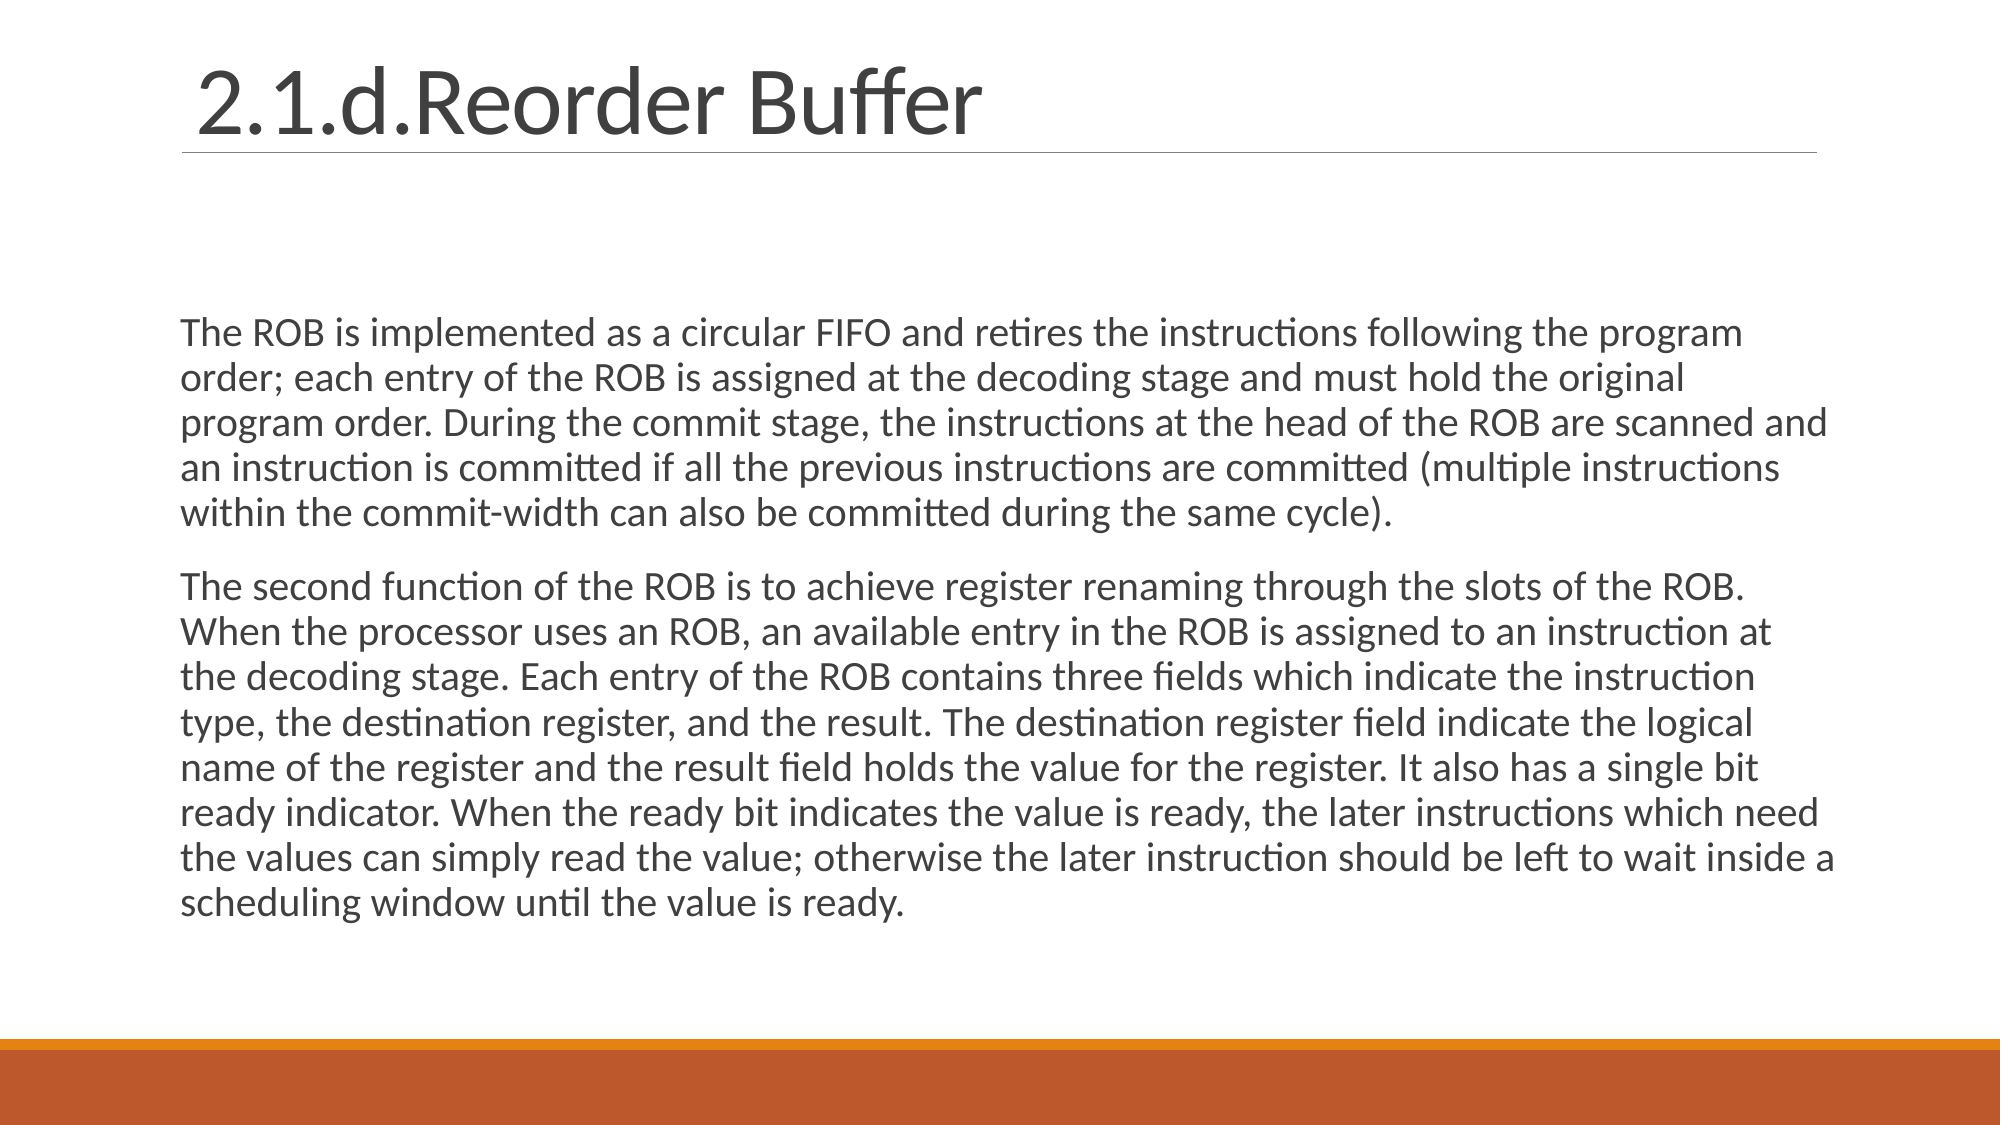

# 2.1.d.Reorder Buffer
The ROB is implemented as a circular FIFO and retires the instructions following the program order; each entry of the ROB is assigned at the decoding stage and must hold the original program order. During the commit stage, the instructions at the head of the ROB are scanned and an instruction is committed if all the previous instructions are committed (multiple instructions within the commit-width can also be committed during the same cycle).
The second function of the ROB is to achieve register renaming through the slots of the ROB. When the processor uses an ROB, an available entry in the ROB is assigned to an instruction at the decoding stage. Each entry of the ROB contains three fields which indicate the instruction type, the destination register, and the result. The destination register field indicate the logical name of the register and the result field holds the value for the register. It also has a single bit ready indicator. When the ready bit indicates the value is ready, the later instructions which need the values can simply read the value; otherwise the later instruction should be left to wait inside a scheduling window until the value is ready.